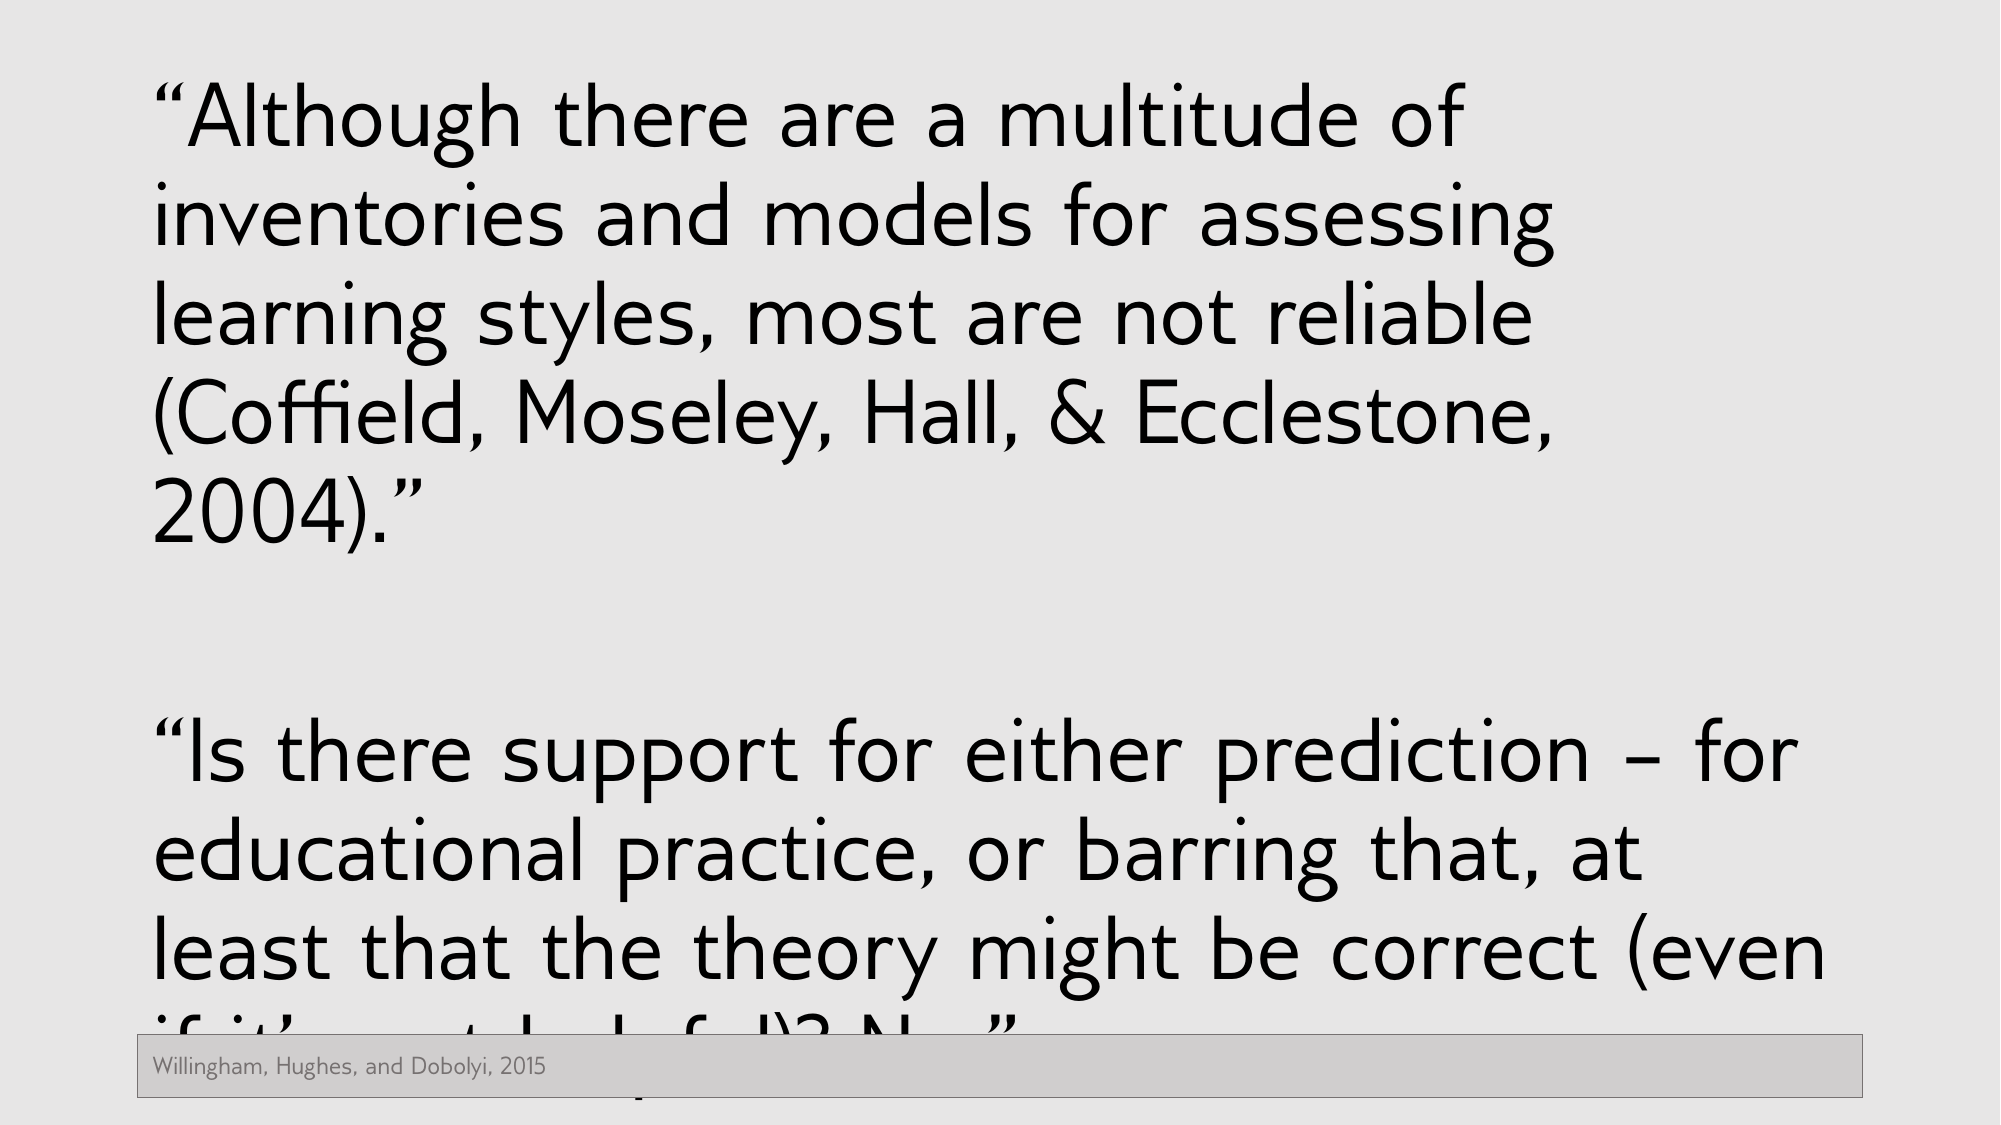

“Although there are a multitude of inventories and models for assessing learning styles, most are not reliable (Coffield, Moseley, Hall, & Ecclestone, 2004).”

“Is there support for either prediction – for educational practice, or barring that, at least that the theory might be correct (even if it’s not helpful)? No.”
Willingham, Hughes, and Dobolyi, 2015